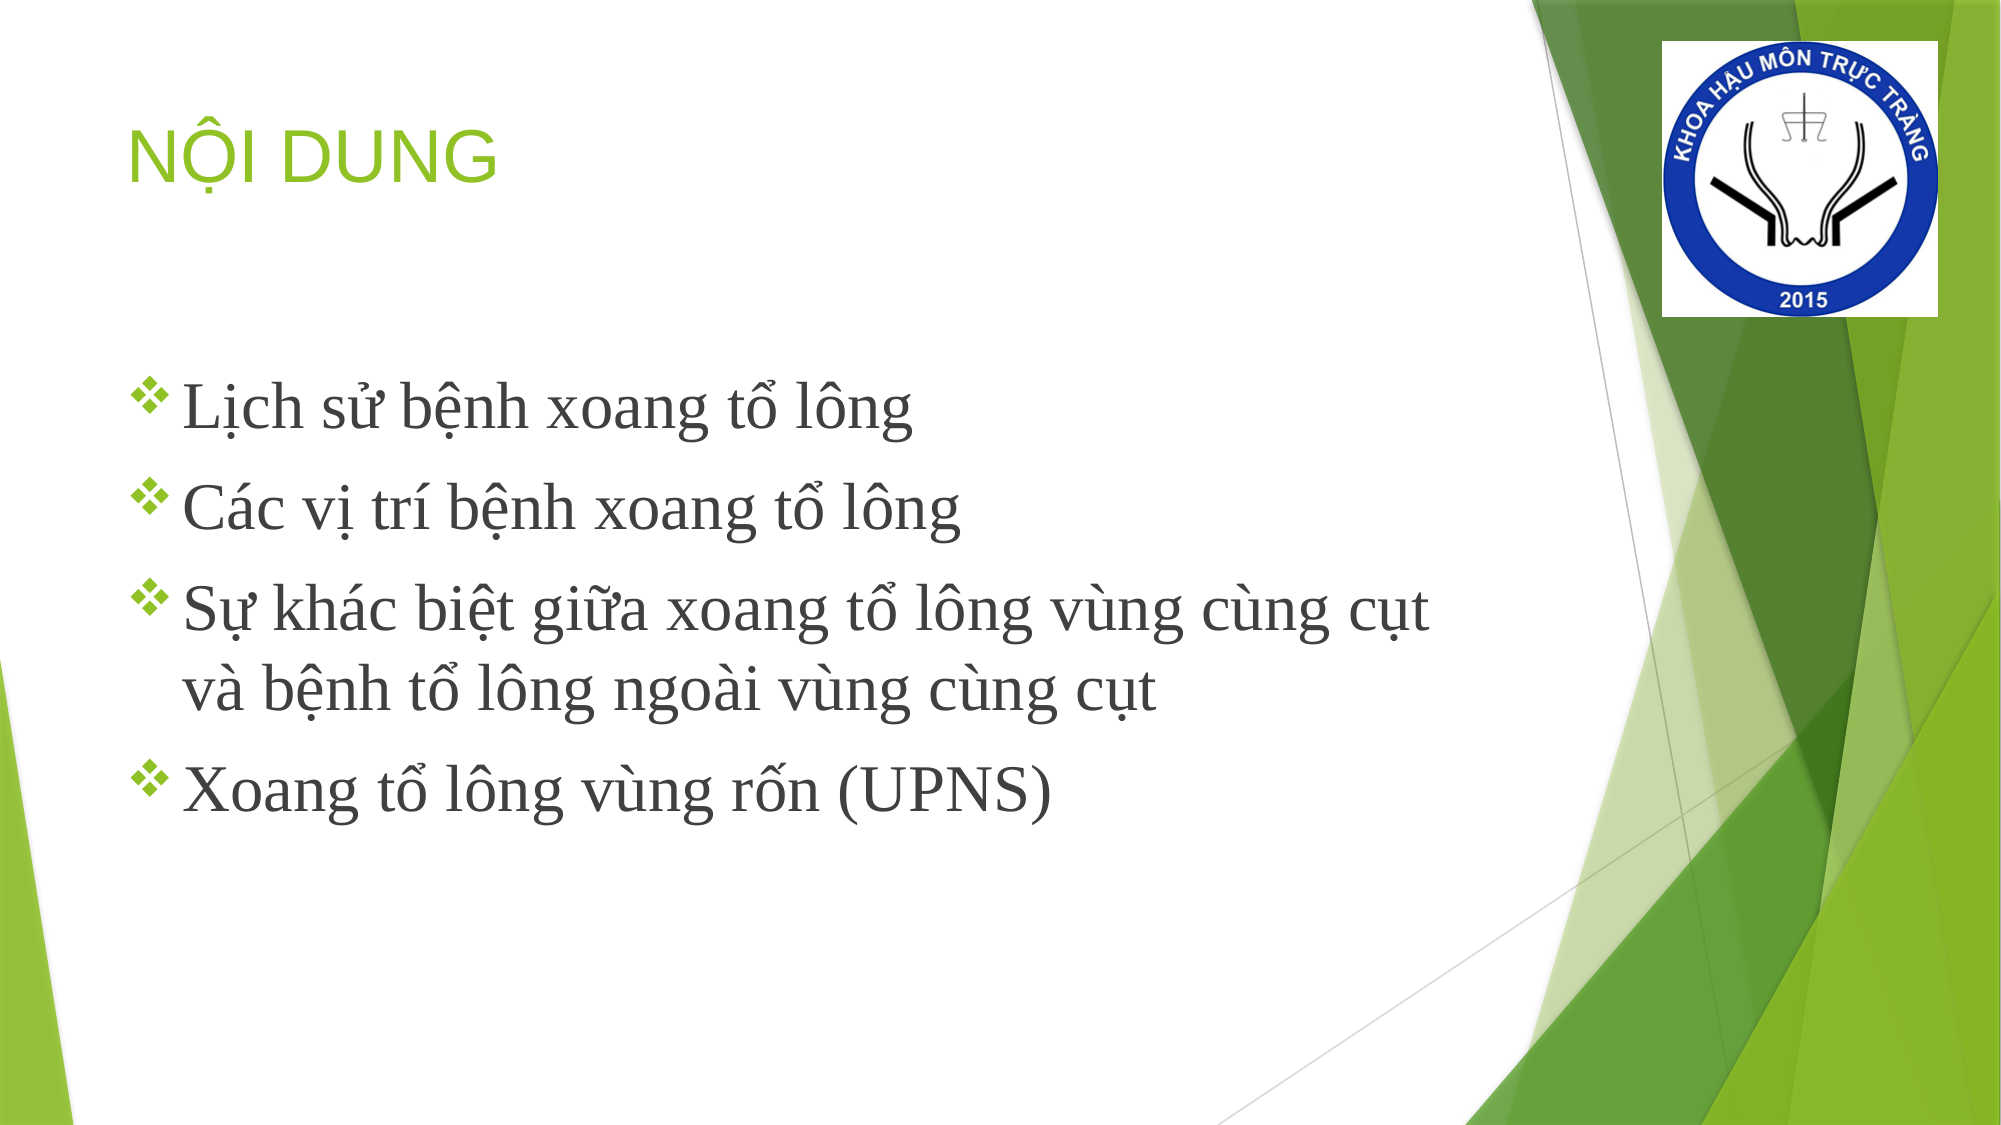

# NỘI DUNG
Lịch sử bệnh xoang tổ lông
Các vị trí bệnh xoang tổ lông
Sự khác biệt giữa xoang tổ lông vùng cùng cụt và bệnh tổ lông ngoài vùng cùng cụt
Xoang tổ lông vùng rốn (UPNS)